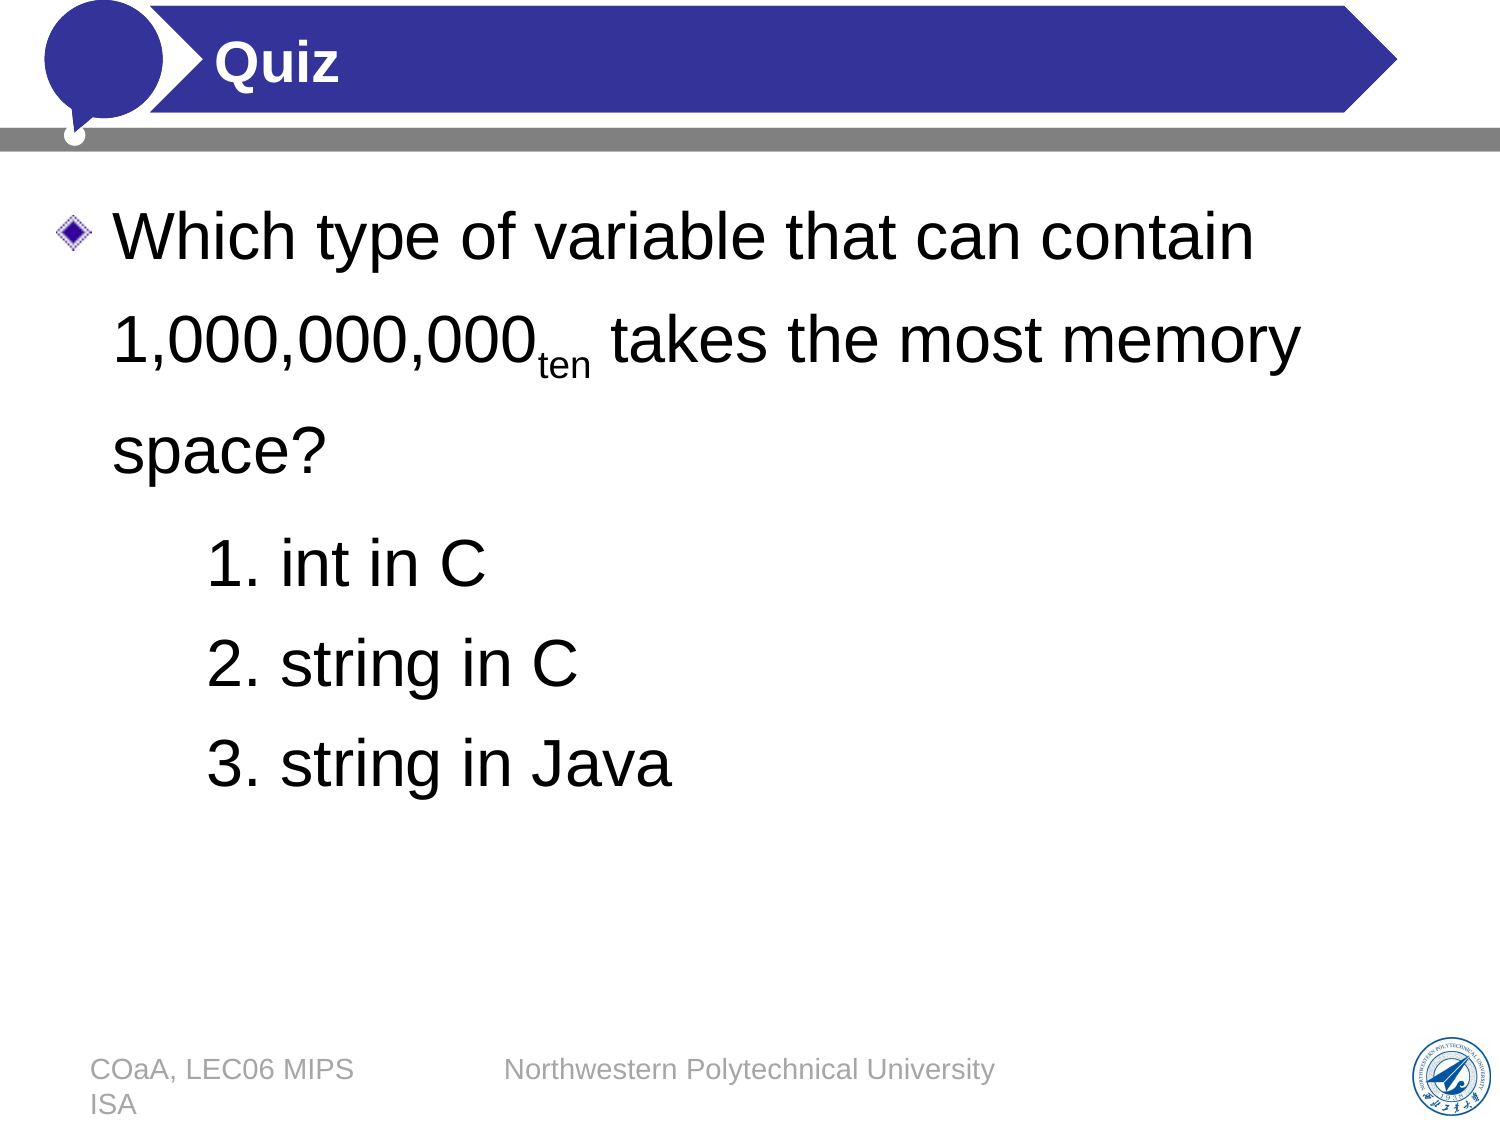

# Quiz

Which type of variable that can contain 1,000,000,000ten takes the most memory space?
	1. int in C
	2. string in C
	3. string in Java

COaA, LEC06 MIPS ISA
Northwestern Polytechnical University
42